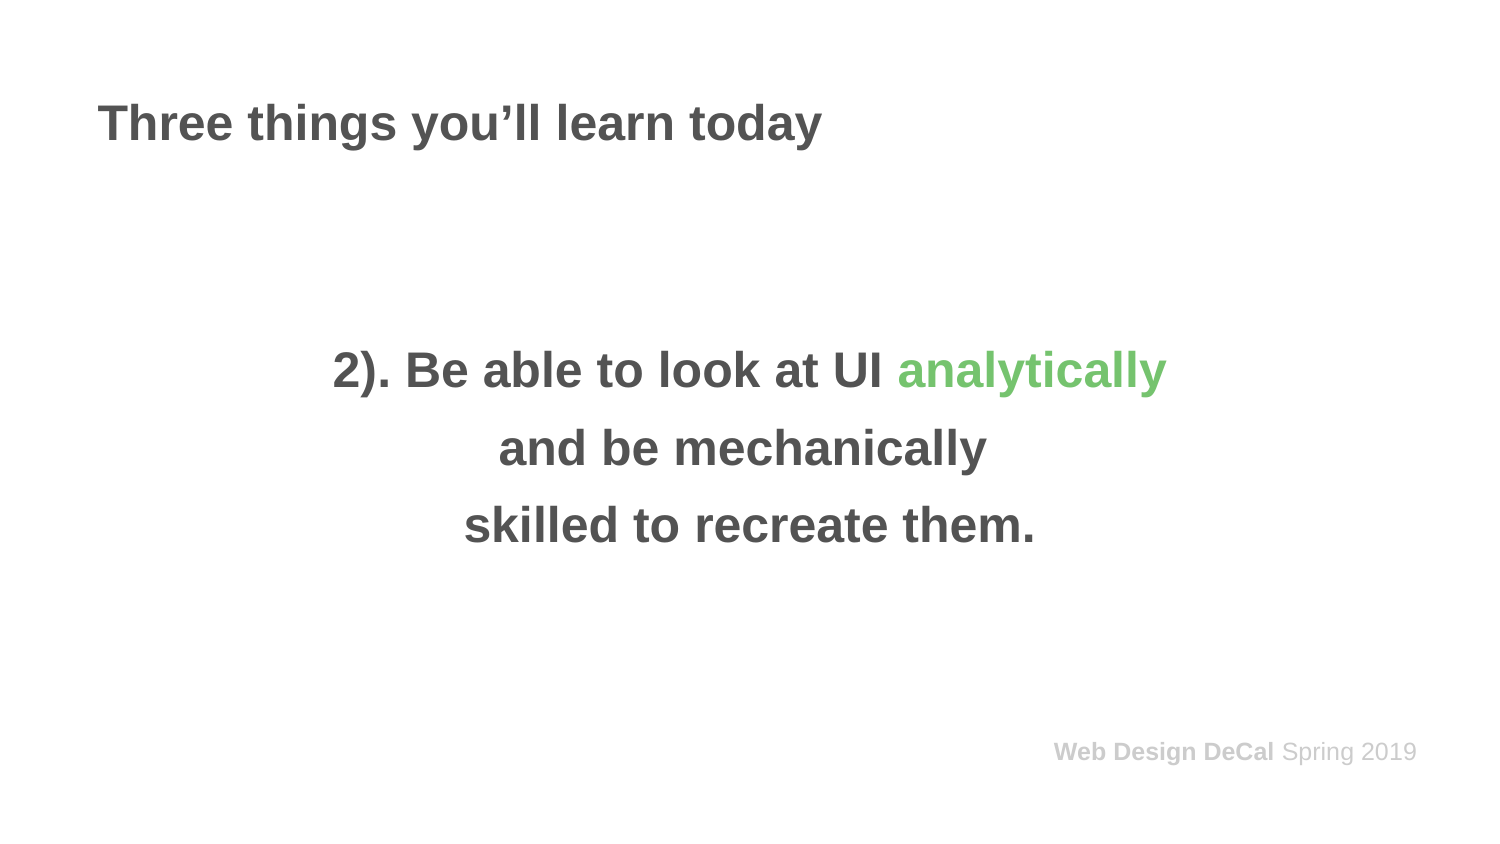

# Three things you’ll learn today

2). Be able to look at UI analytically
and be mechanically
skilled to recreate them.